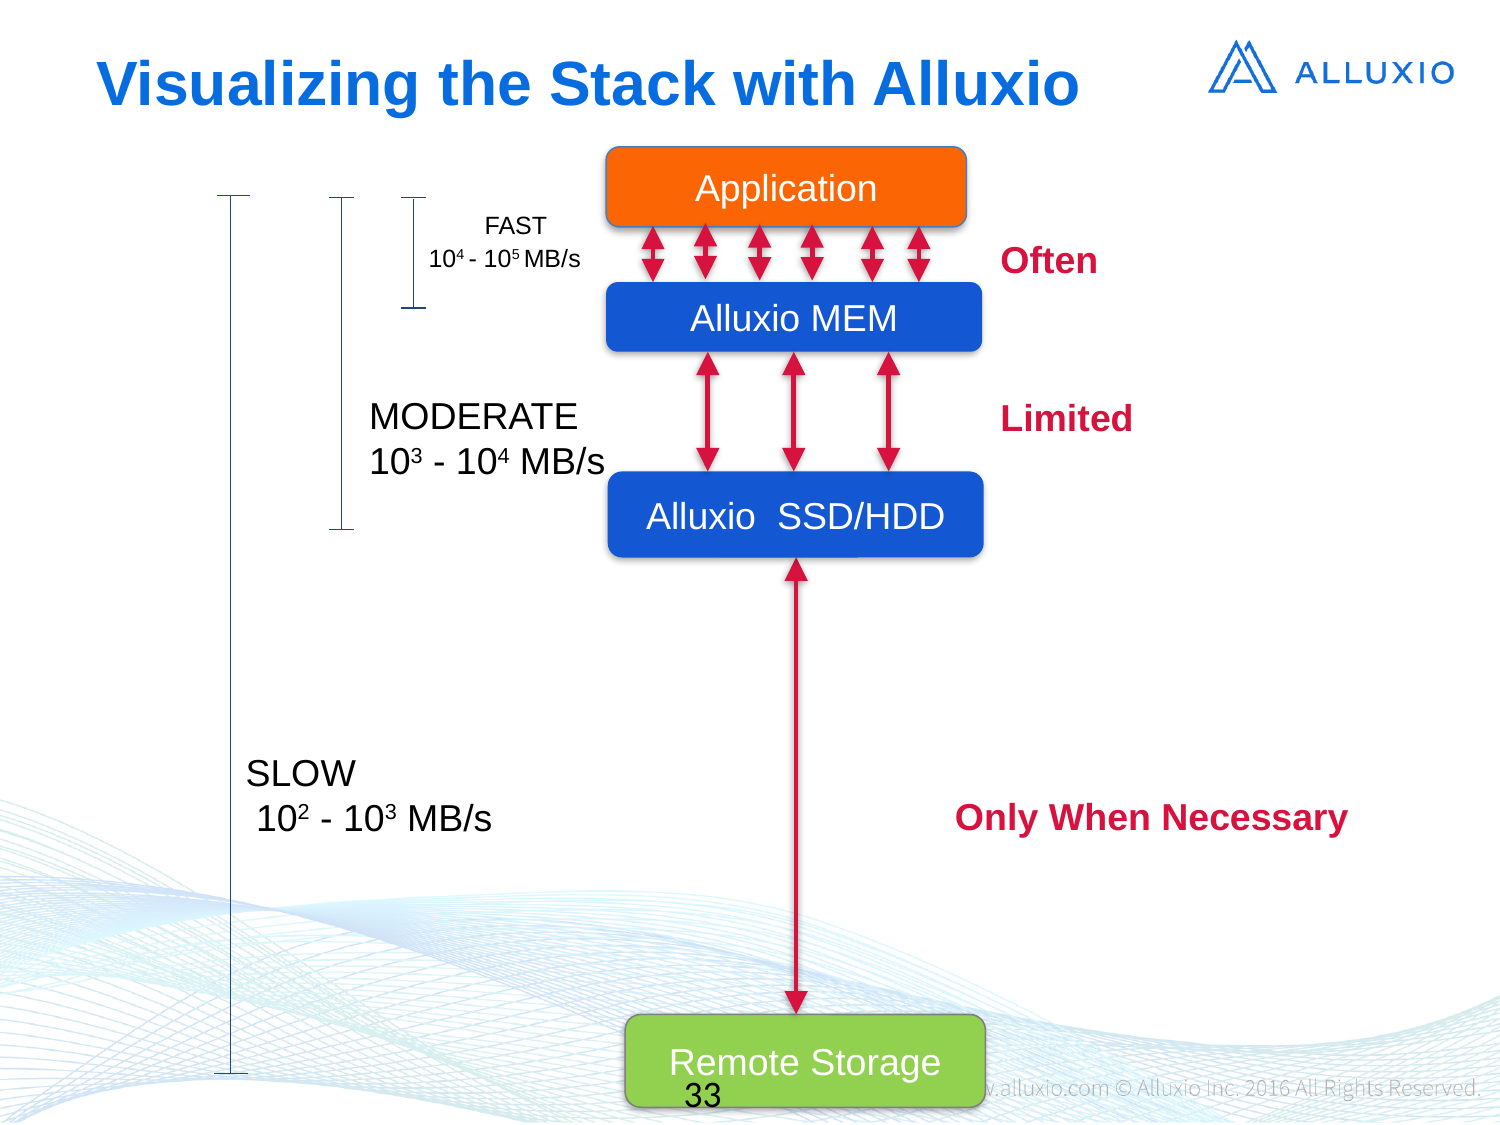

# Visualizing the Stack with Alluxio
Application
      FAST
104 - 105 MB/s
Often
Alluxio MEM
Limited

Alluxio  SSD/HDD
MODERATE
103 - 104 MB/s
SLOW
 102 - 103 MB/s
Only When Necessary

Remote Storage
33